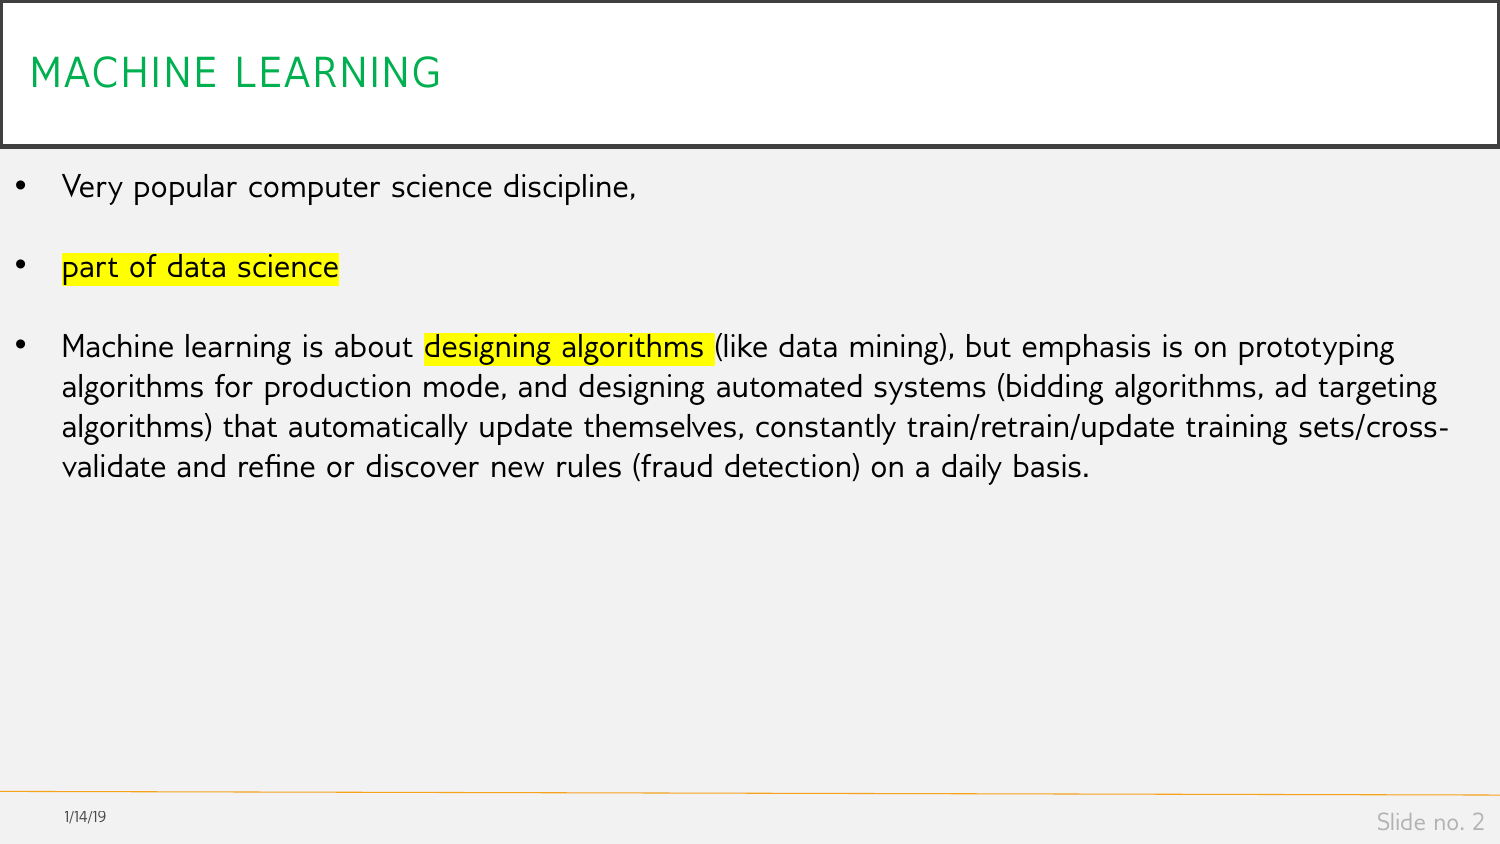

# Machine learning
Very popular computer science discipline,

part of data science

Machine learning is about designing algorithms (like data mining), but emphasis is on prototyping algorithms for production mode, and designing automated systems (bidding algorithms, ad targeting algorithms) that automatically update themselves, constantly train/retrain/update training sets/cross-validate and refine or discover new rules (fraud detection) on a daily basis.

1/14/19
Slide no. 2